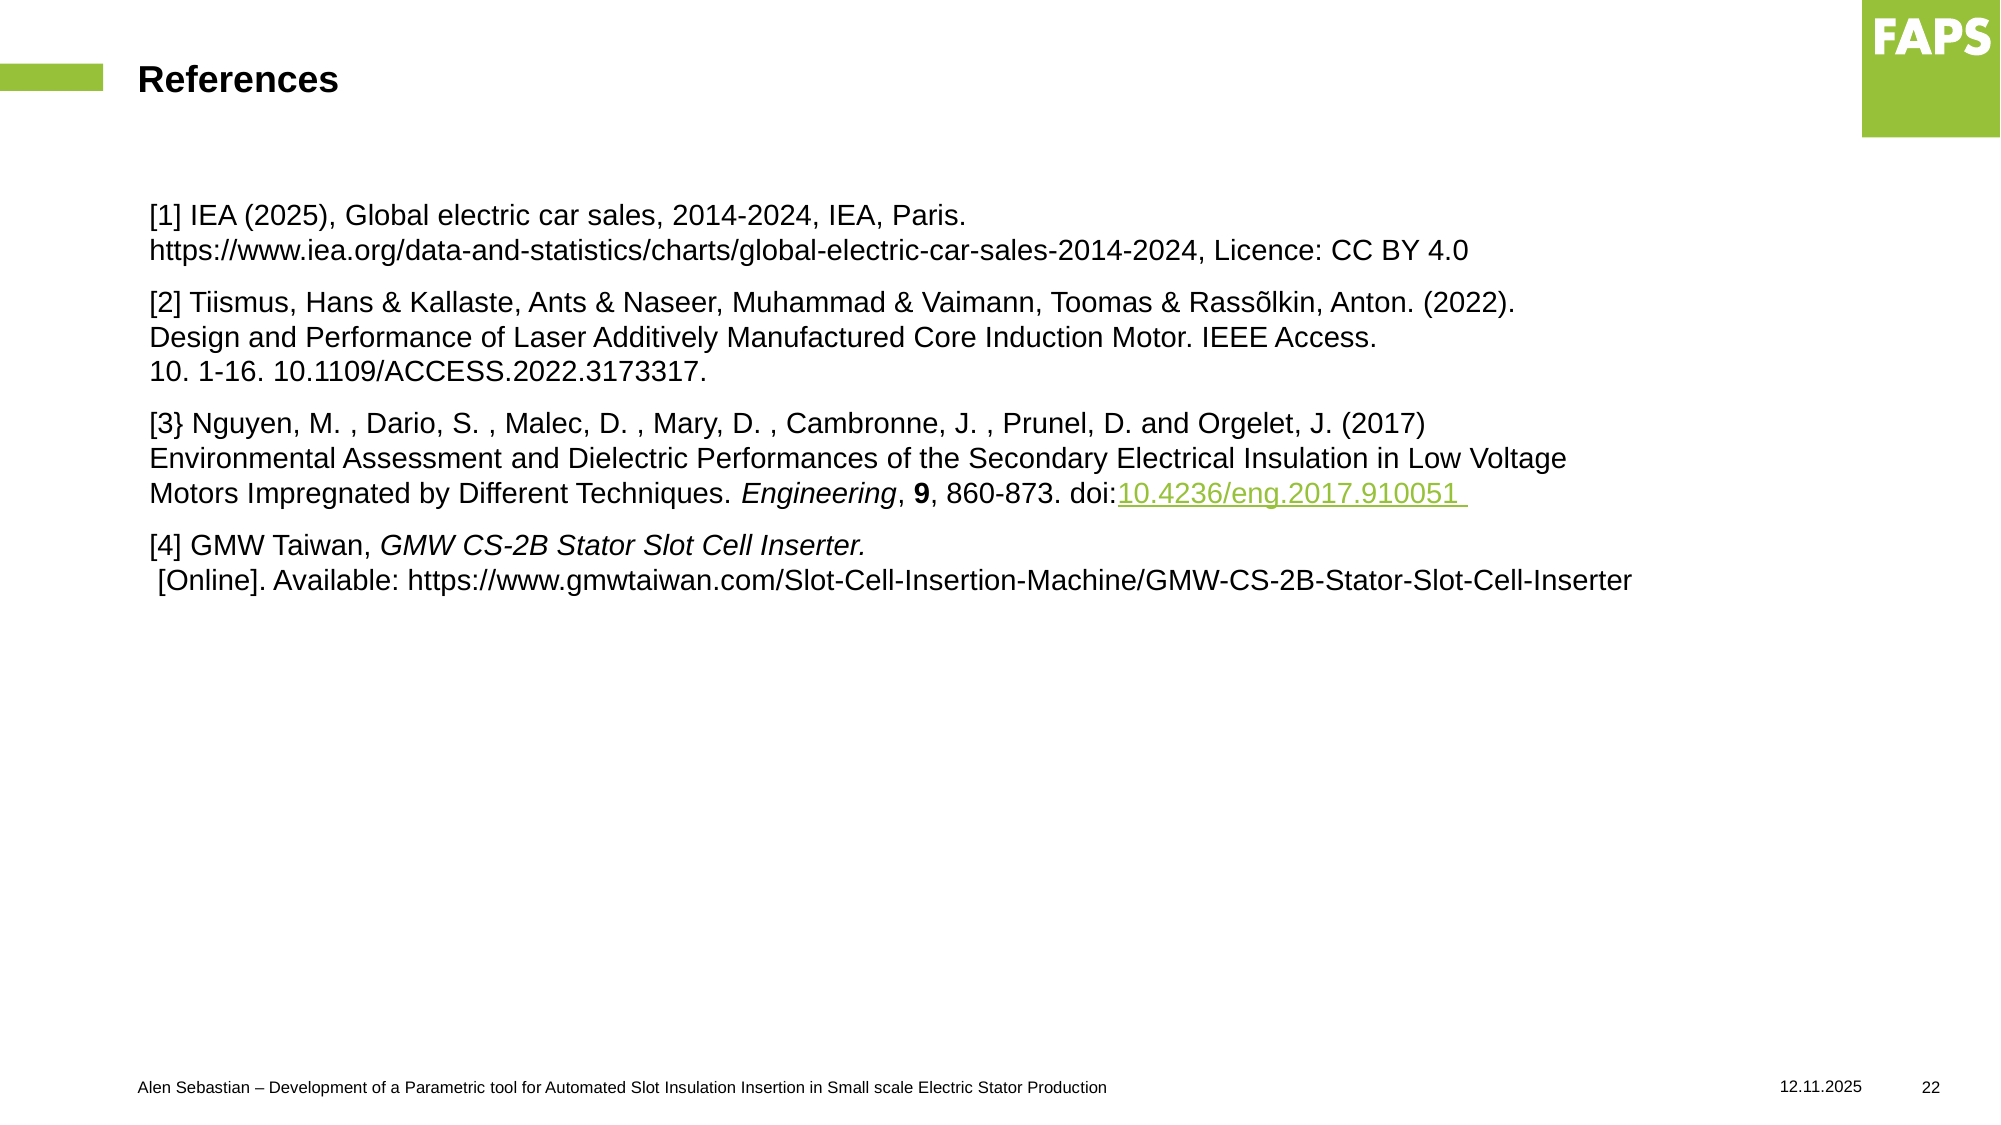

# References
[1] IEA (2025), Global electric car sales, 2014-2024, IEA, Paris.
https://www.iea.org/data-and-statistics/charts/global-electric-car-sales-2014-2024, Licence: CC BY 4.0
[2] Tiismus, Hans & Kallaste, Ants & Naseer, Muhammad & Vaimann, Toomas & Rassõlkin, Anton. (2022).
Design and Performance of Laser Additively Manufactured Core Induction Motor. IEEE Access.
10. 1-16. 10.1109/ACCESS.2022.3173317.
[3} Nguyen, M. , Dario, S. , Malec, D. , Mary, D. , Cambronne, J. , Prunel, D. and Orgelet, J. (2017)
Environmental Assessment and Dielectric Performances of the Secondary Electrical Insulation in Low Voltage
Motors Impregnated by Different Techniques. Engineering, 9, 860-873. doi:10.4236/eng.2017.910051
[4] GMW Taiwan, GMW CS-2B Stator Slot Cell Inserter.
 [Online]. Available: https://​www.gmwtaiwan.com​/​Slot-​Cell-​Insertion-​Machine/​GMW-​CS-​2B-​Stator-​Slot-​Cell-​Inserter

12.11.2025

Alen Sebastian – Development of a Parametric tool for Automated Slot Insulation Insertion in Small scale Electric Stator Production

22